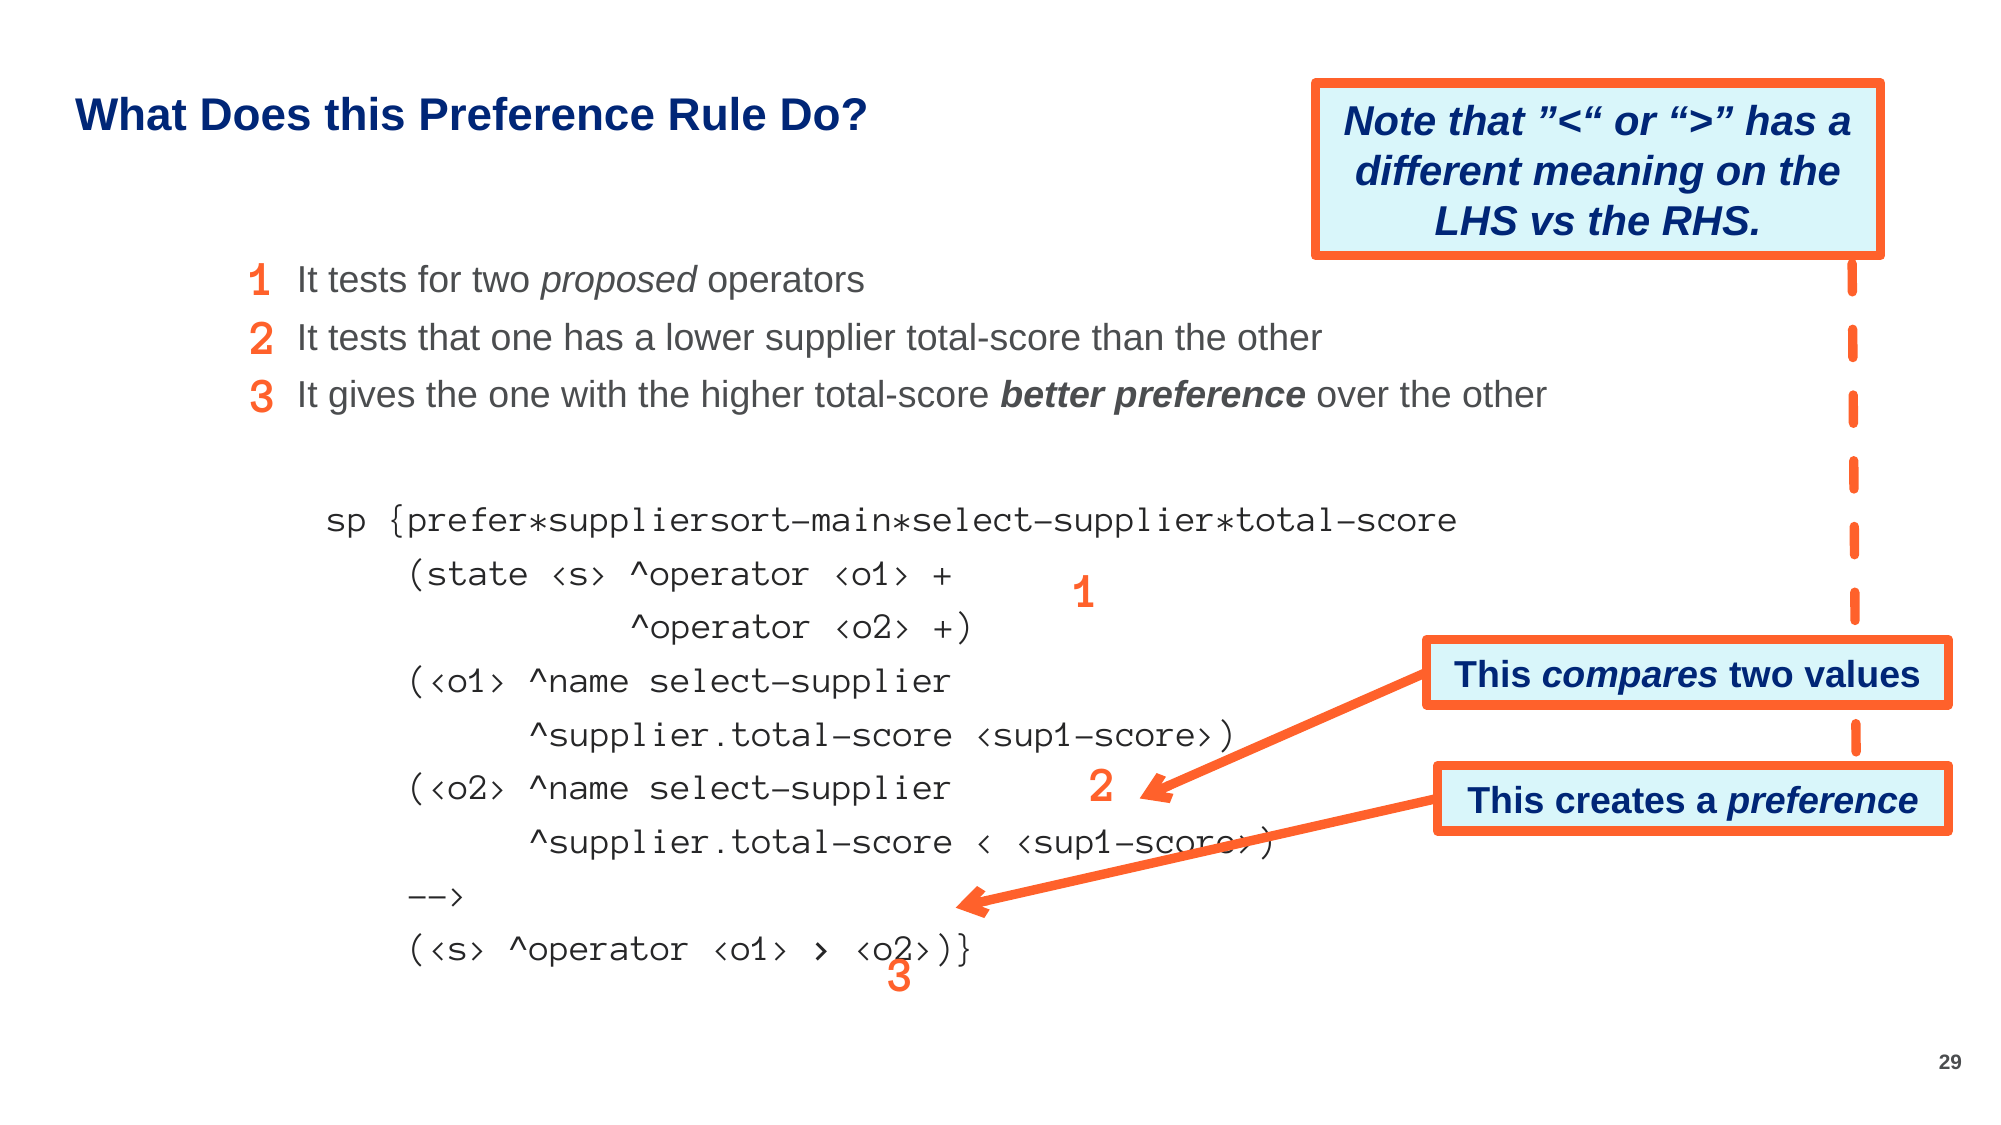

Note that ”<“ or “>” has a different meaning on the LHS vs the RHS.
# What Does this Preference Rule Do?
1
It tests for two proposed operators
It tests that one has a lower supplier total-score than the other
It gives the one with the higher total-score better preference over the other
2
3
sp {prefer*suppliersort-main*select-supplier*total-score
    (state <s> ^operator <o1> +
               ^operator <o2> +)
    (<o1> ^name select-supplier
          ^supplier.total-score <sup1-score>)
    (<o2> ^name select-supplier
          ^supplier.total-score < <sup1-score>)
    -->
    (<s> ^operator <o1> > <o2>)}
1
This compares two values
2
This creates a preference
3